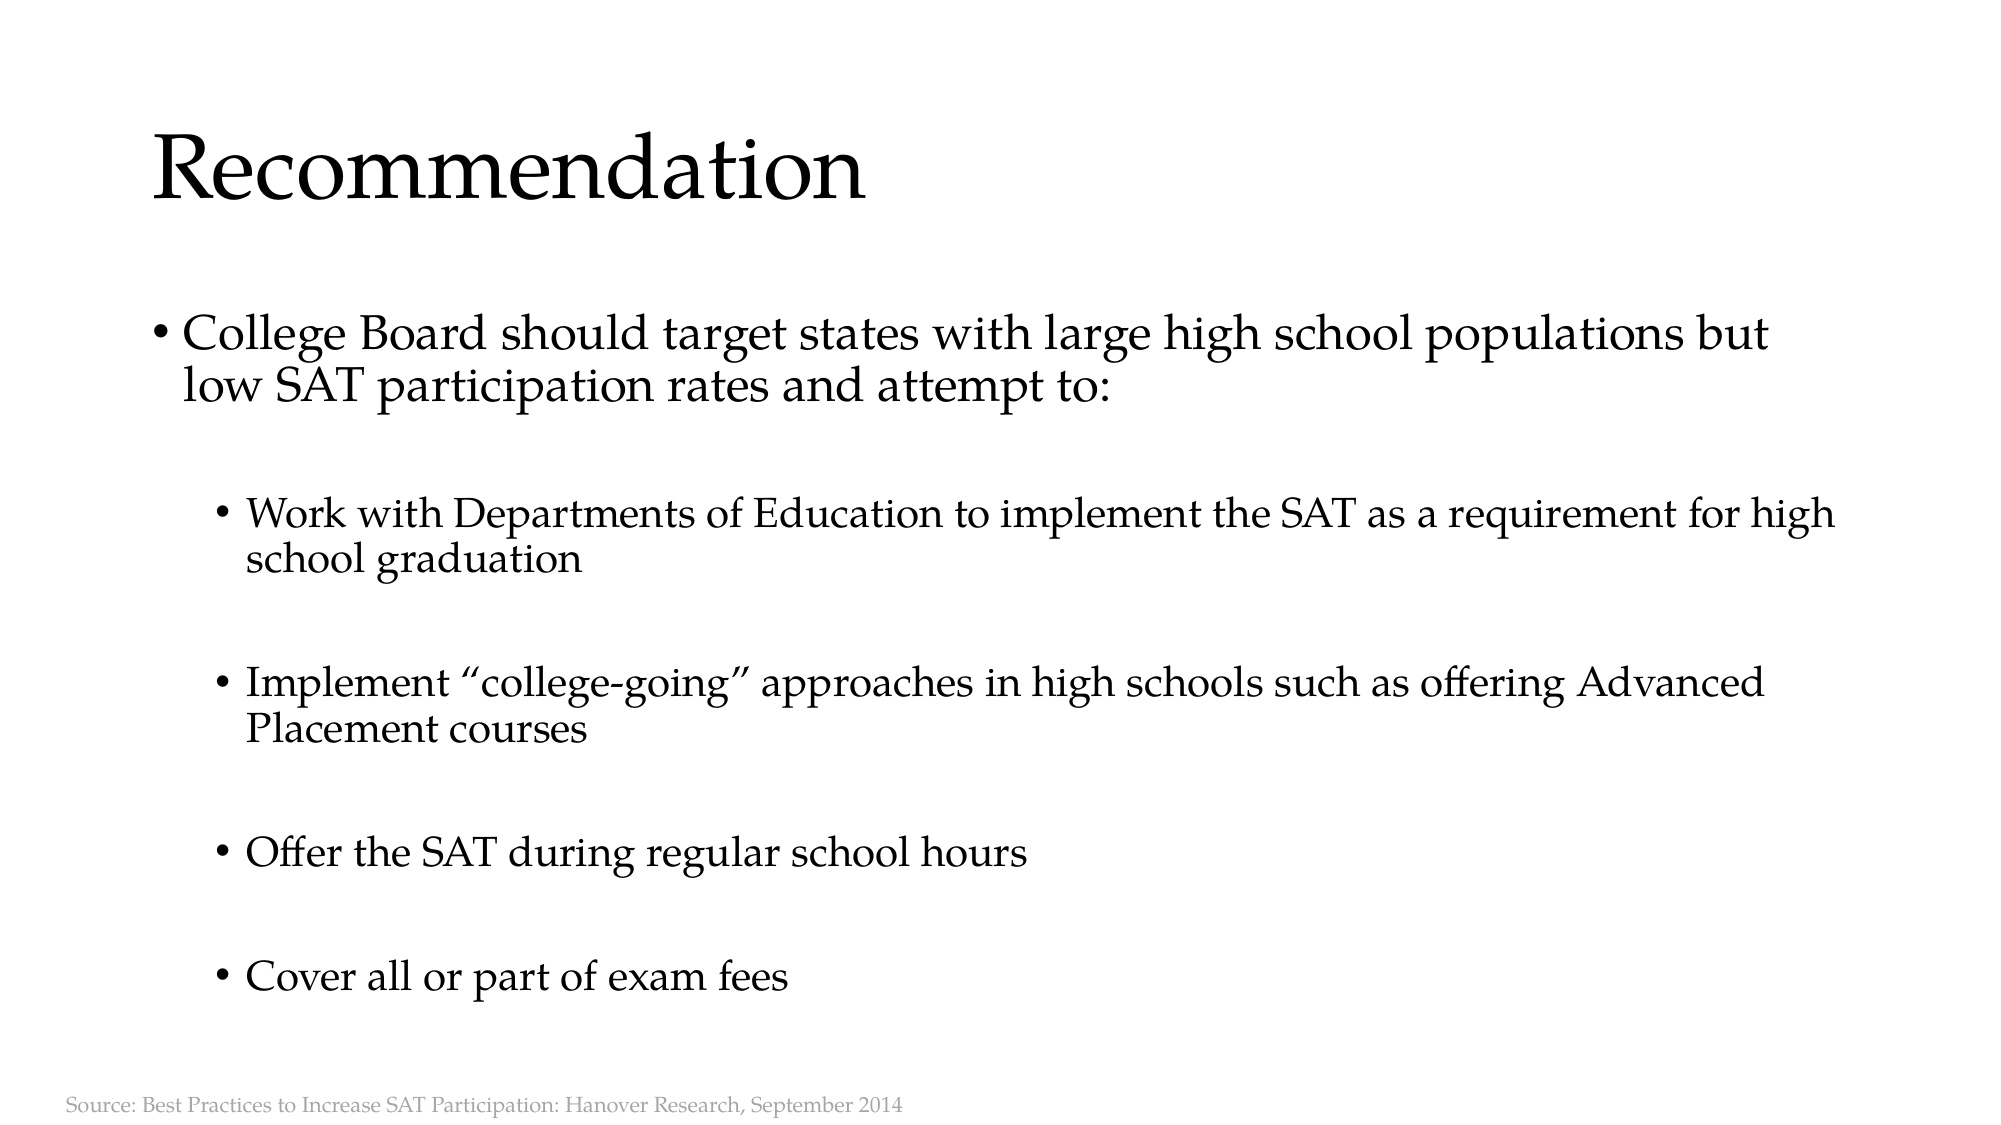

# Recommendation
College Board should target states with large high school populations but low SAT participation rates and attempt to:

Work with Departments of Education to implement the SAT as a requirement for high school graduation

Implement “college-going” approaches in high schools such as offering Advanced Placement courses

Offer the SAT during regular school hours

Cover all or part of exam fees
Source: Best Practices to Increase SAT Participation: Hanover Research, September 2014